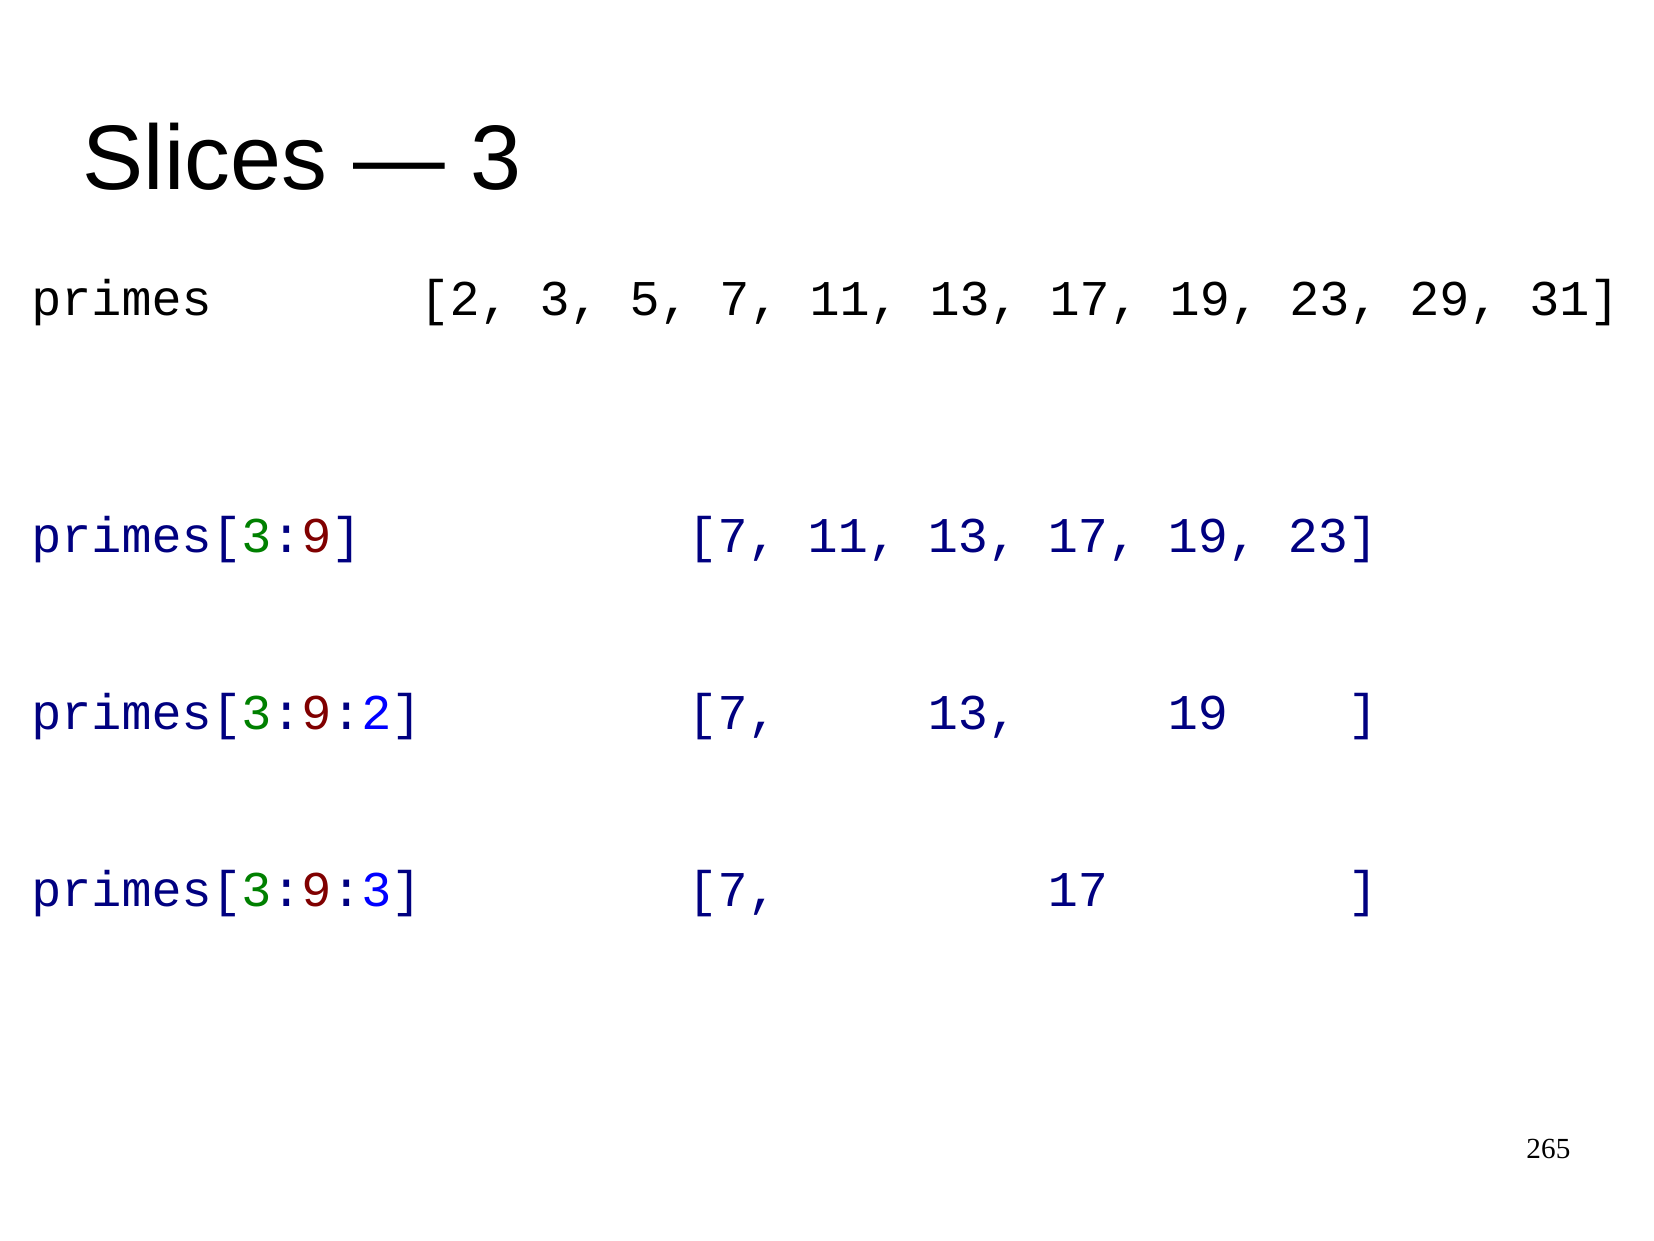

Slices ― 3
primes
[2, 3, 5,
7
, 11, 13, 17, 19,
23,
29
, 31]
primes[
3
:
9
]
[7, 11, 13, 17, 19, 23]
primes[
3
:
9
:
2
]
[7,     13,     19    ]
primes[
3
:
9
:
3
]
[7,         17        ]
265